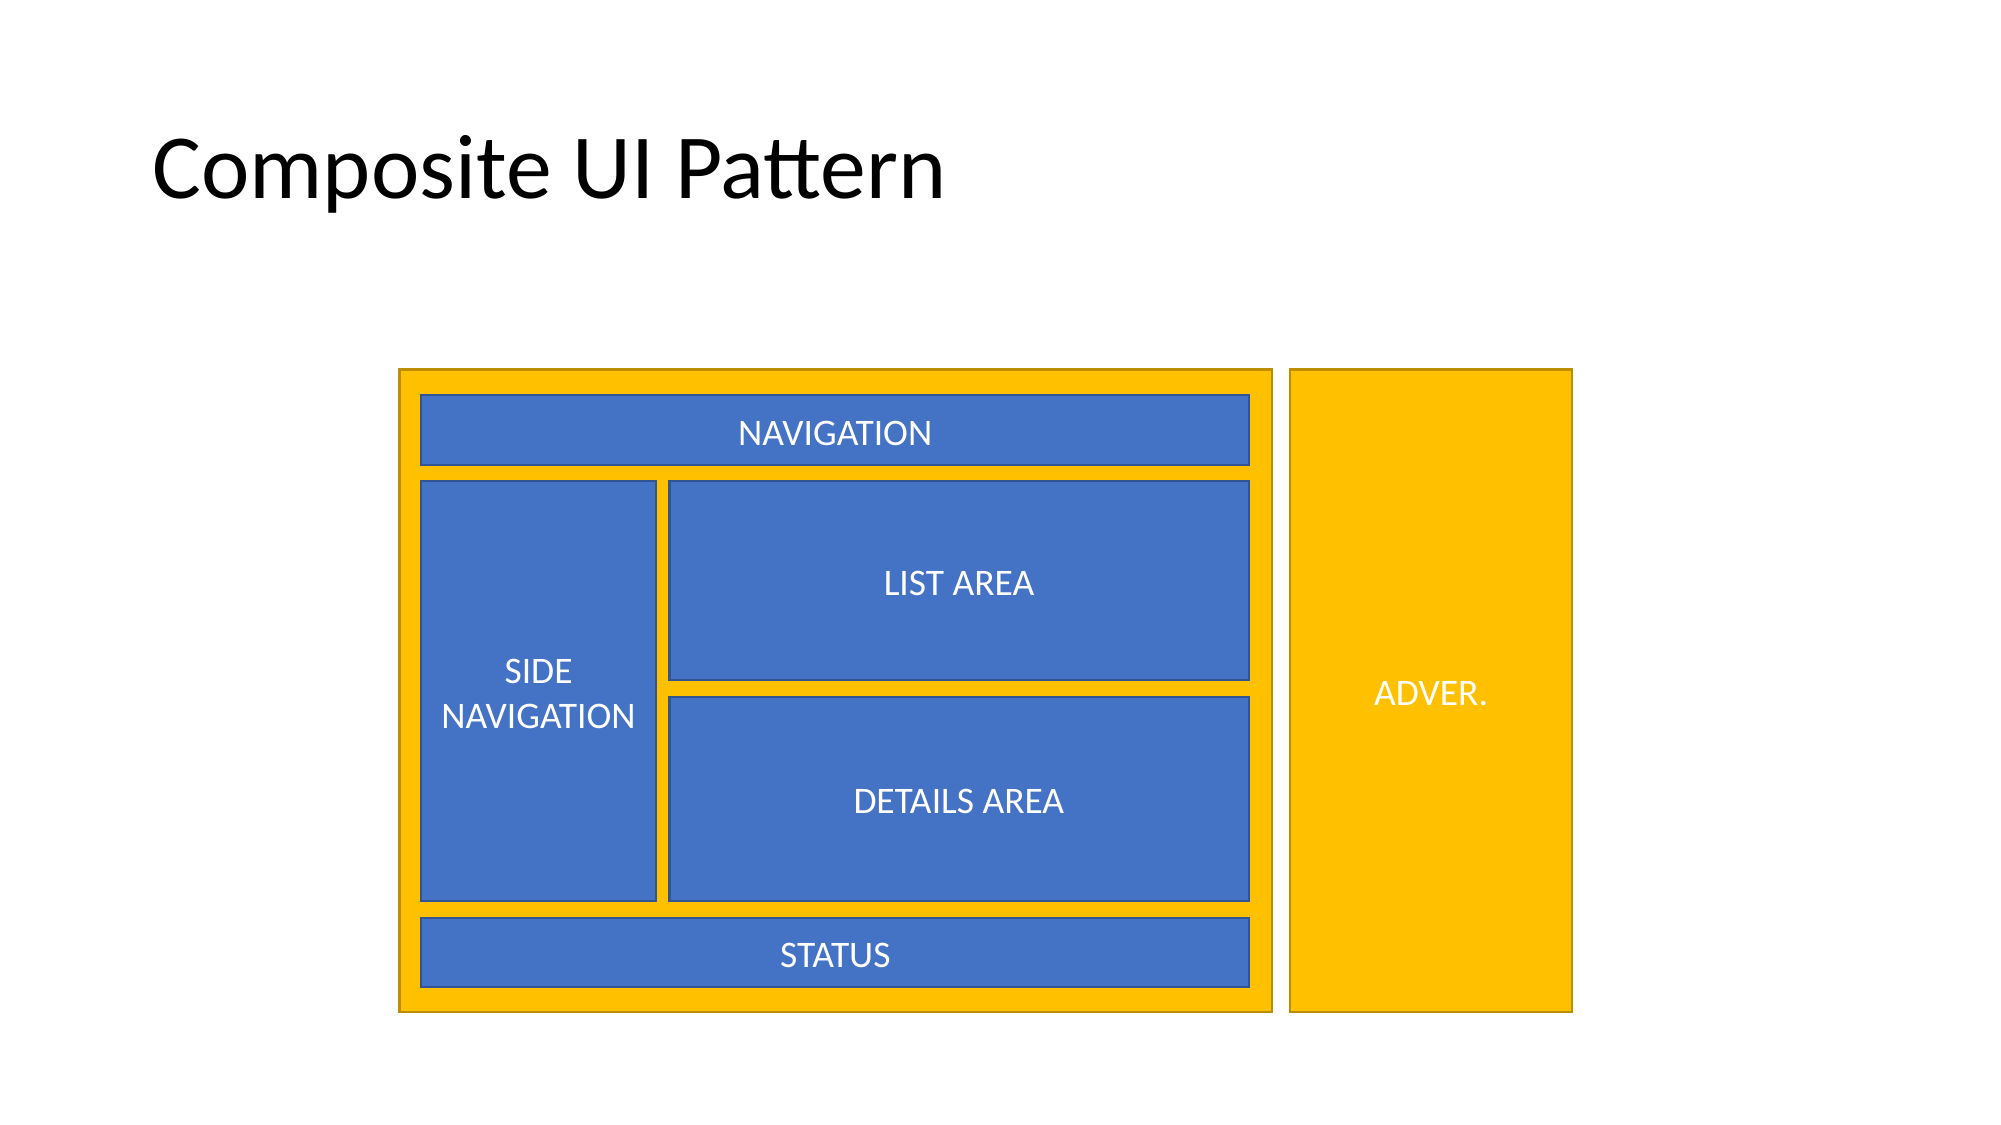

# Composite UI Pattern

ADVER.
NAVIGATION
SIDE NAVIGATION
LIST AREA
DETAILS AREA
STATUS